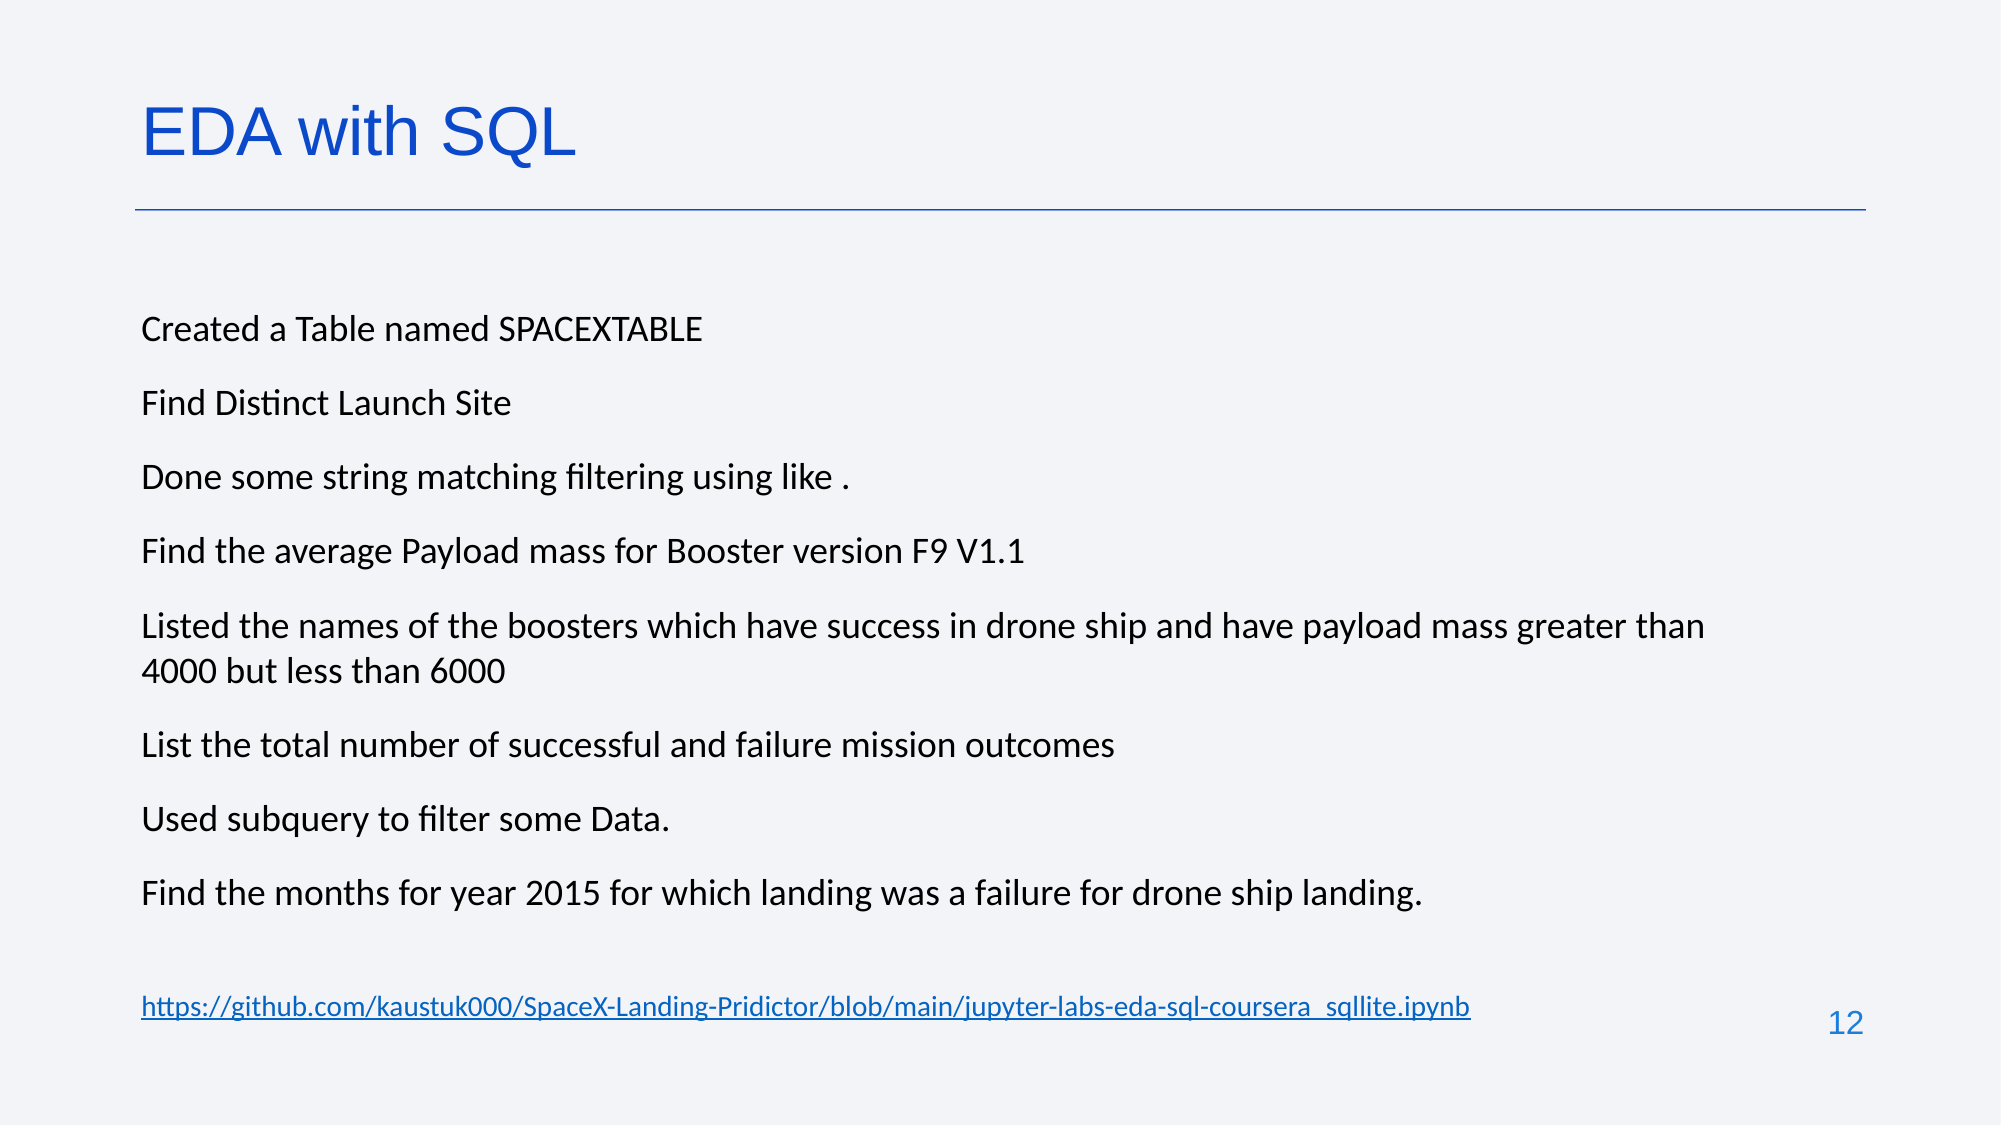

EDA with SQL
Created a Table named SPACEXTABLE
Find Distinct Launch Site
Done some string matching filtering using like .
Find the average Payload mass for Booster version F9 V1.1
Listed the names of the boosters which have success in drone ship and have payload mass greater than 4000 but less than 6000
List the total number of successful and failure mission outcomes
Used subquery to filter some Data.
Find the months for year 2015 for which landing was a failure for drone ship landing.

https://github.com/kaustuk000/SpaceX-Landing-Pridictor/blob/main/jupyter-labs-eda-sql-coursera_sqllite.ipynb
12